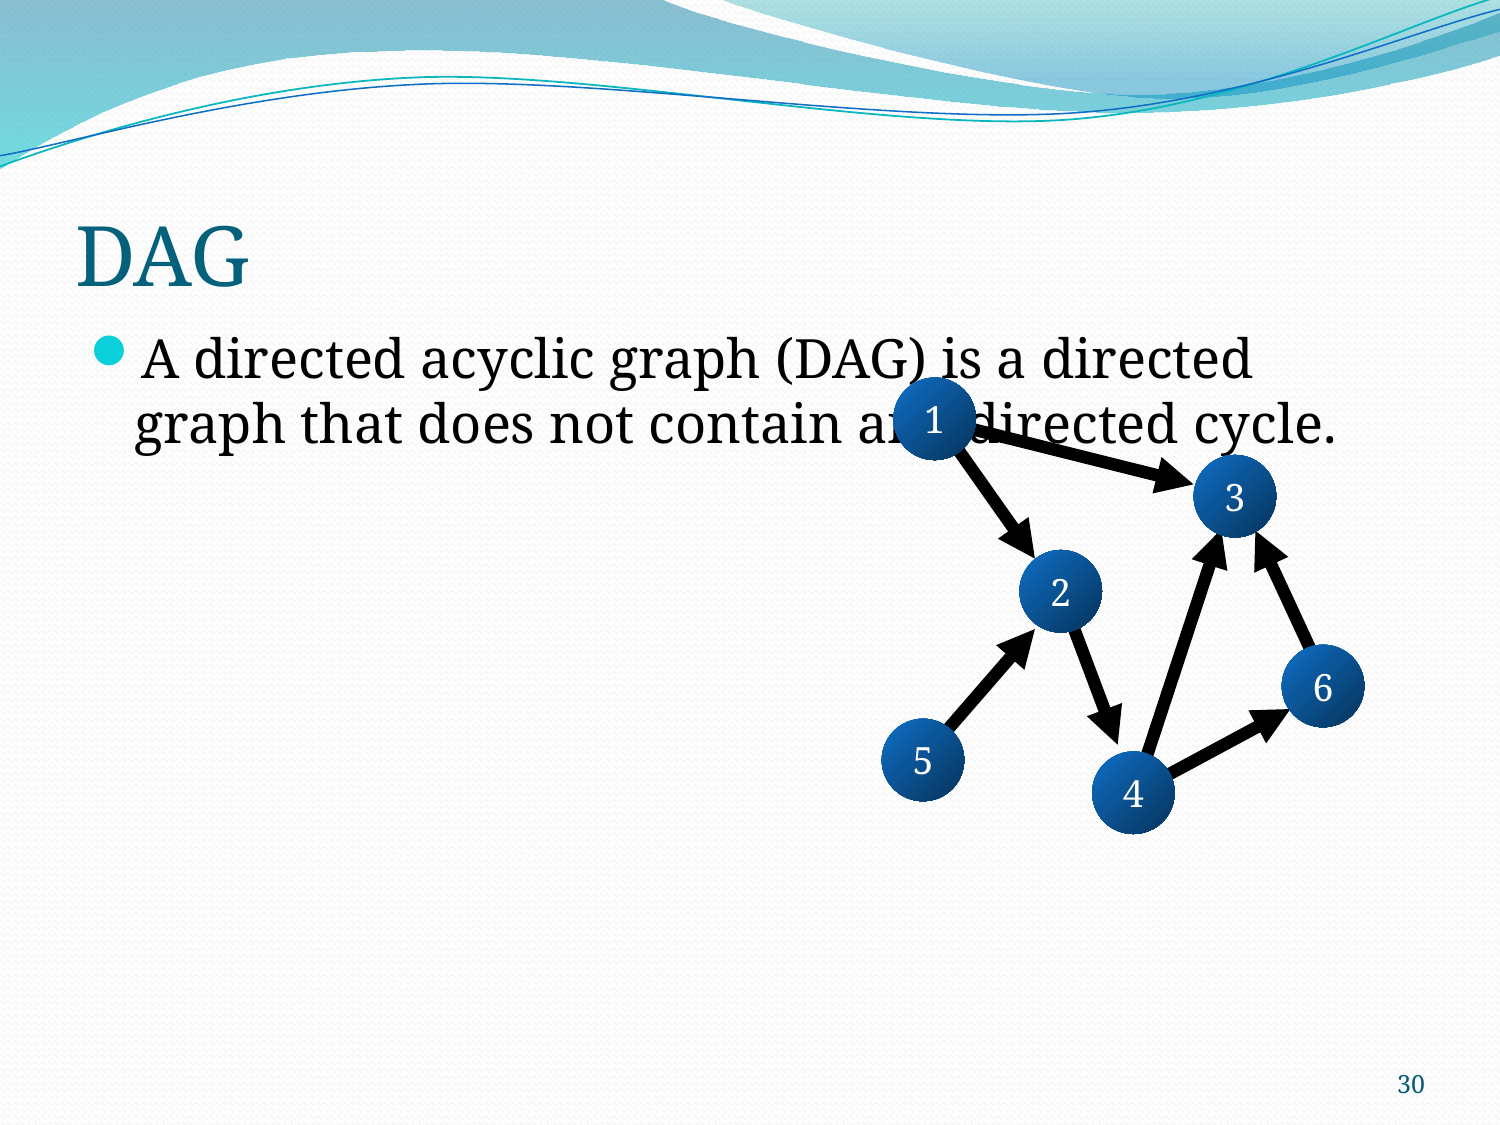

# DAG
A directed acyclic graph (DAG) is a directed graph that does not contain any directed cycle.
1

3

2

6

5
4
30